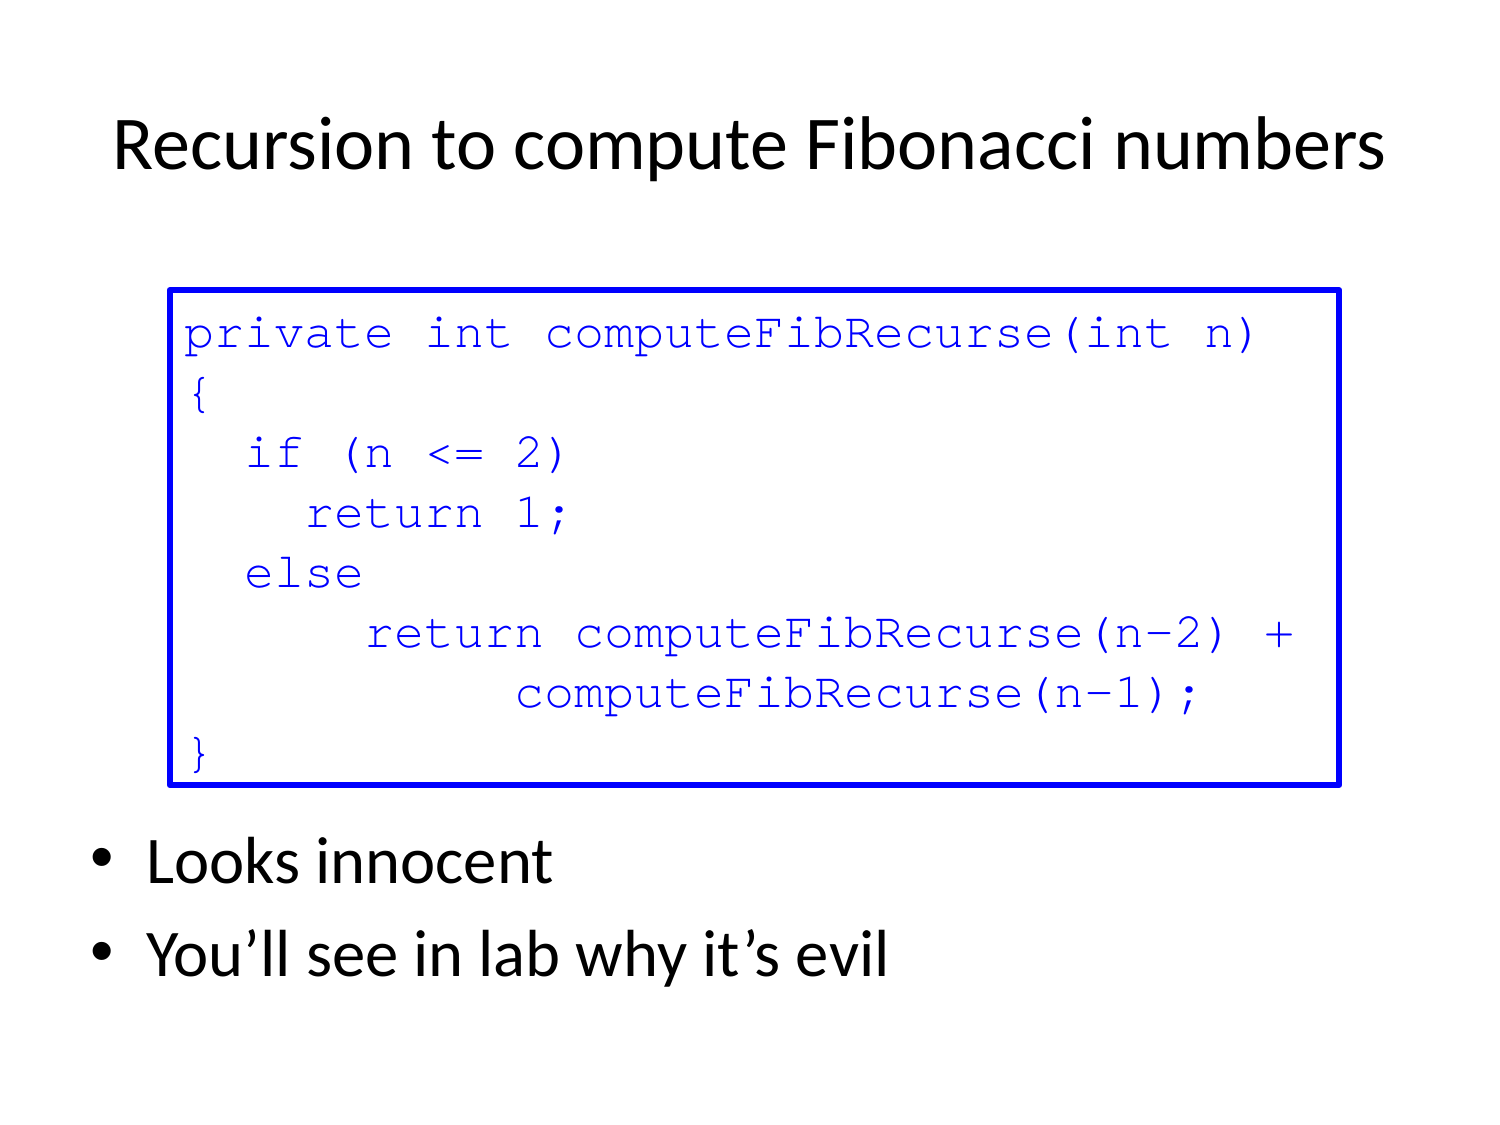

# Recursion to compute Fibonacci numbers
private int computeFibRecurse(int n)
{
  if (n <= 2)
    return 1;
  else
	 return computeFibRecurse(n-2) +
           computeFibRecurse(n-1);
}
Looks innocent
You’ll see in lab why it’s evil